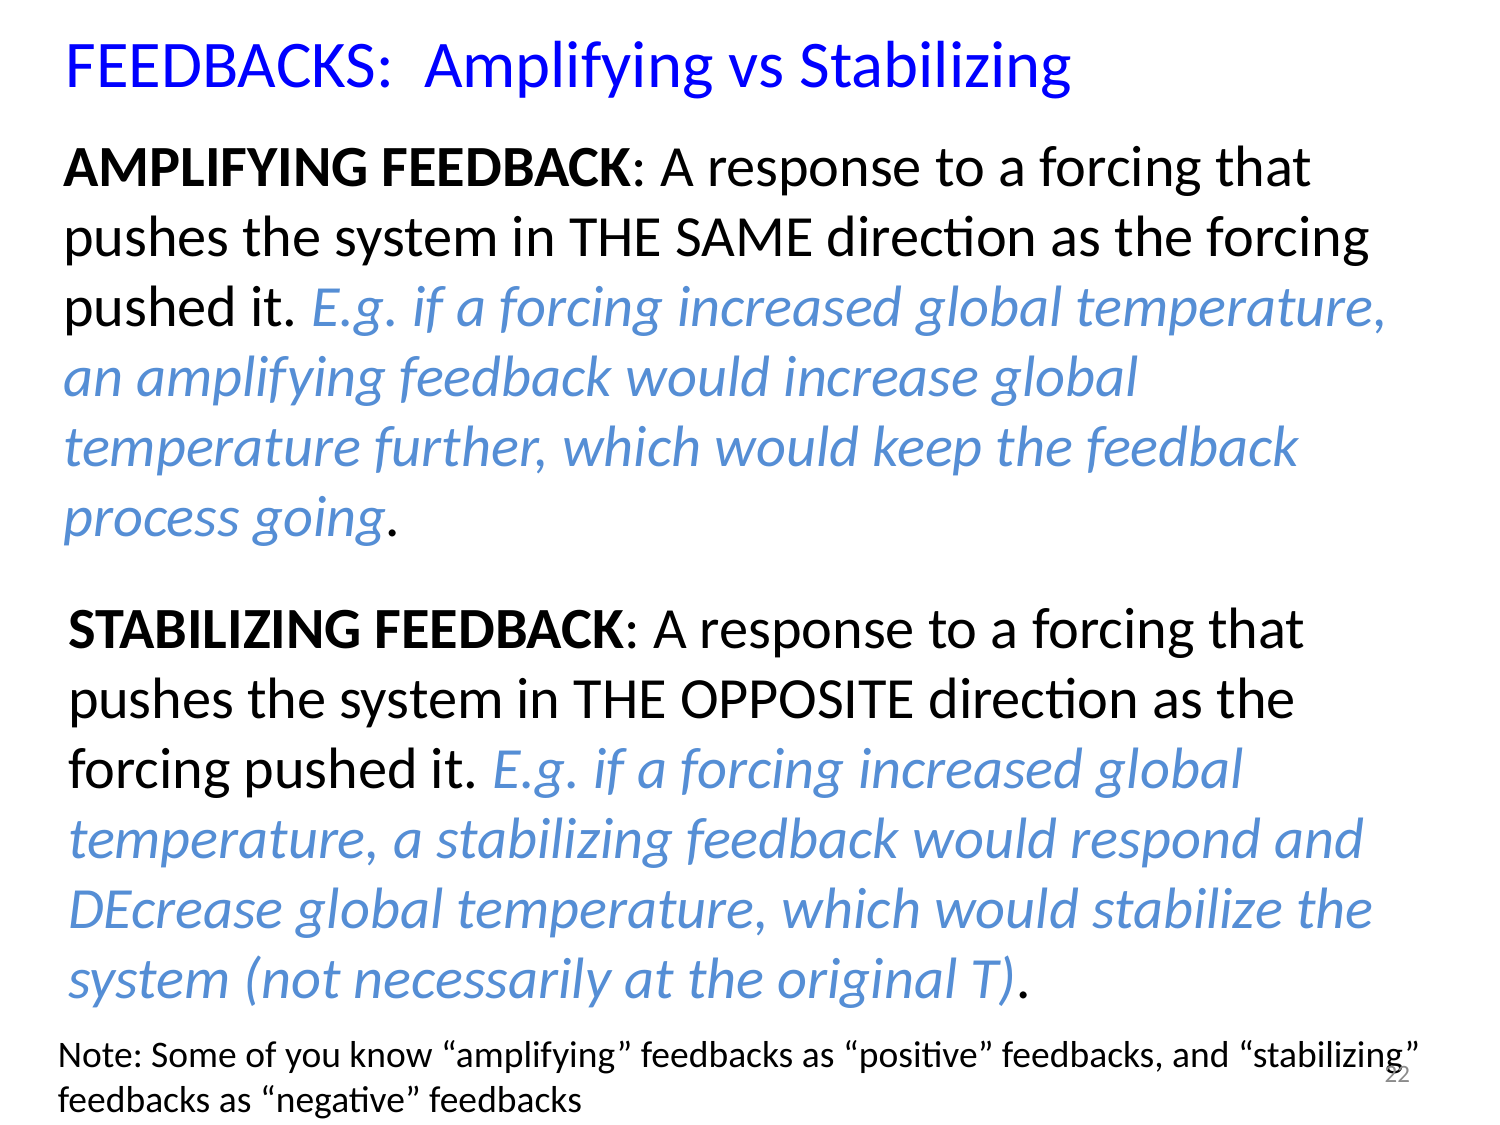

FEEDBACKS:  Amplifying vs Stabilizing
AMPLIFYING FEEDBACK: A response to a forcing that pushes the system in THE SAME direction as the forcing pushed it. E.g. if a forcing increased global temperature, an amplifying feedback would increase global temperature further, which would keep the feedback process going.
STABILIZING FEEDBACK: A response to a forcing that pushes the system in THE OPPOSITE direction as the forcing pushed it. E.g. if a forcing increased global temperature, a stabilizing feedback would respond and DEcrease global temperature, which would stabilize the system (not necessarily at the original T).
Note: Some of you know “amplifying” feedbacks as “positive” feedbacks, and “stabilizing” feedbacks as “negative” feedbacks
22